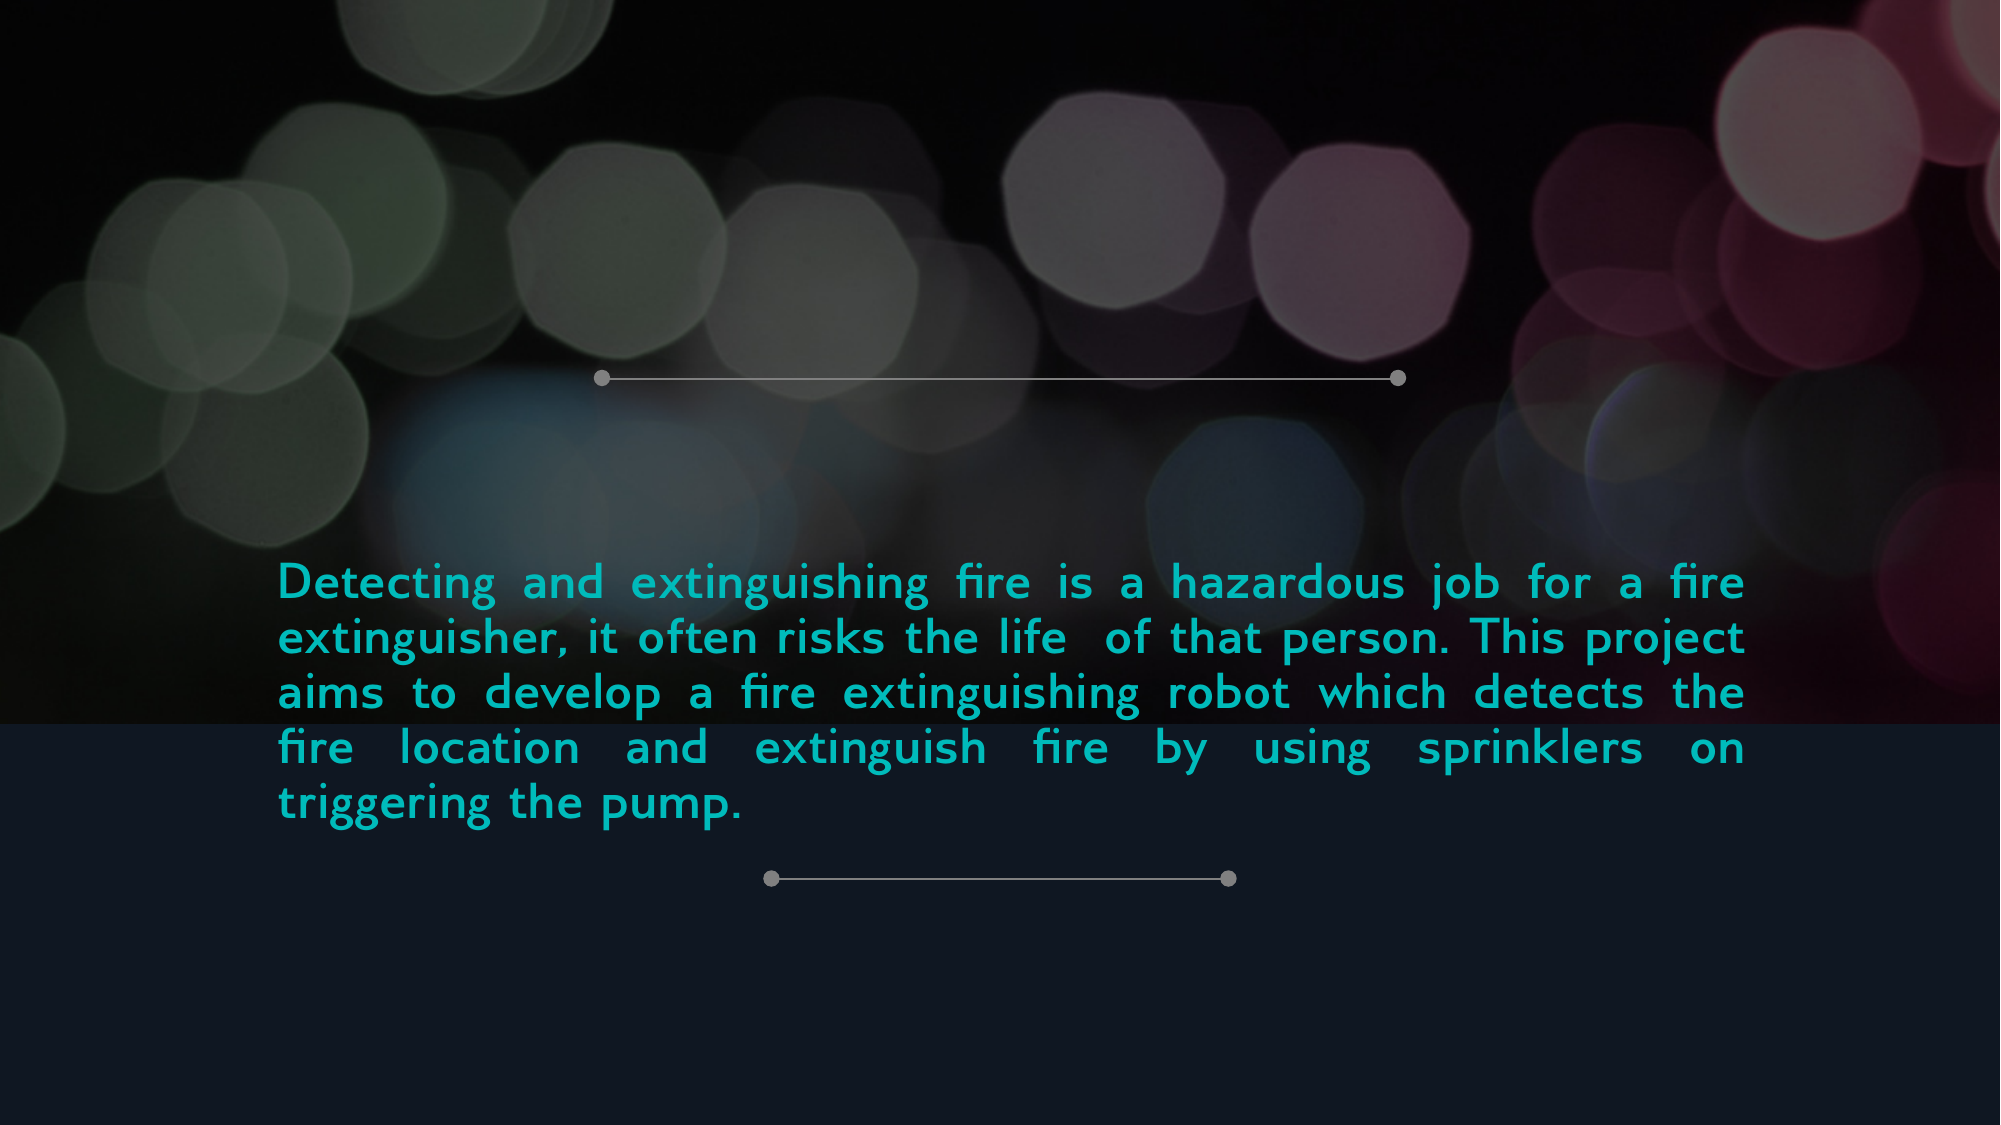

# Detecting and extinguishing fire is a hazardous job for a fire extinguisher, it often risks the life  of that person. This project aims to develop a fire extinguishing robot which detects the fire location and extinguish fire by using sprinklers on triggering the pump.